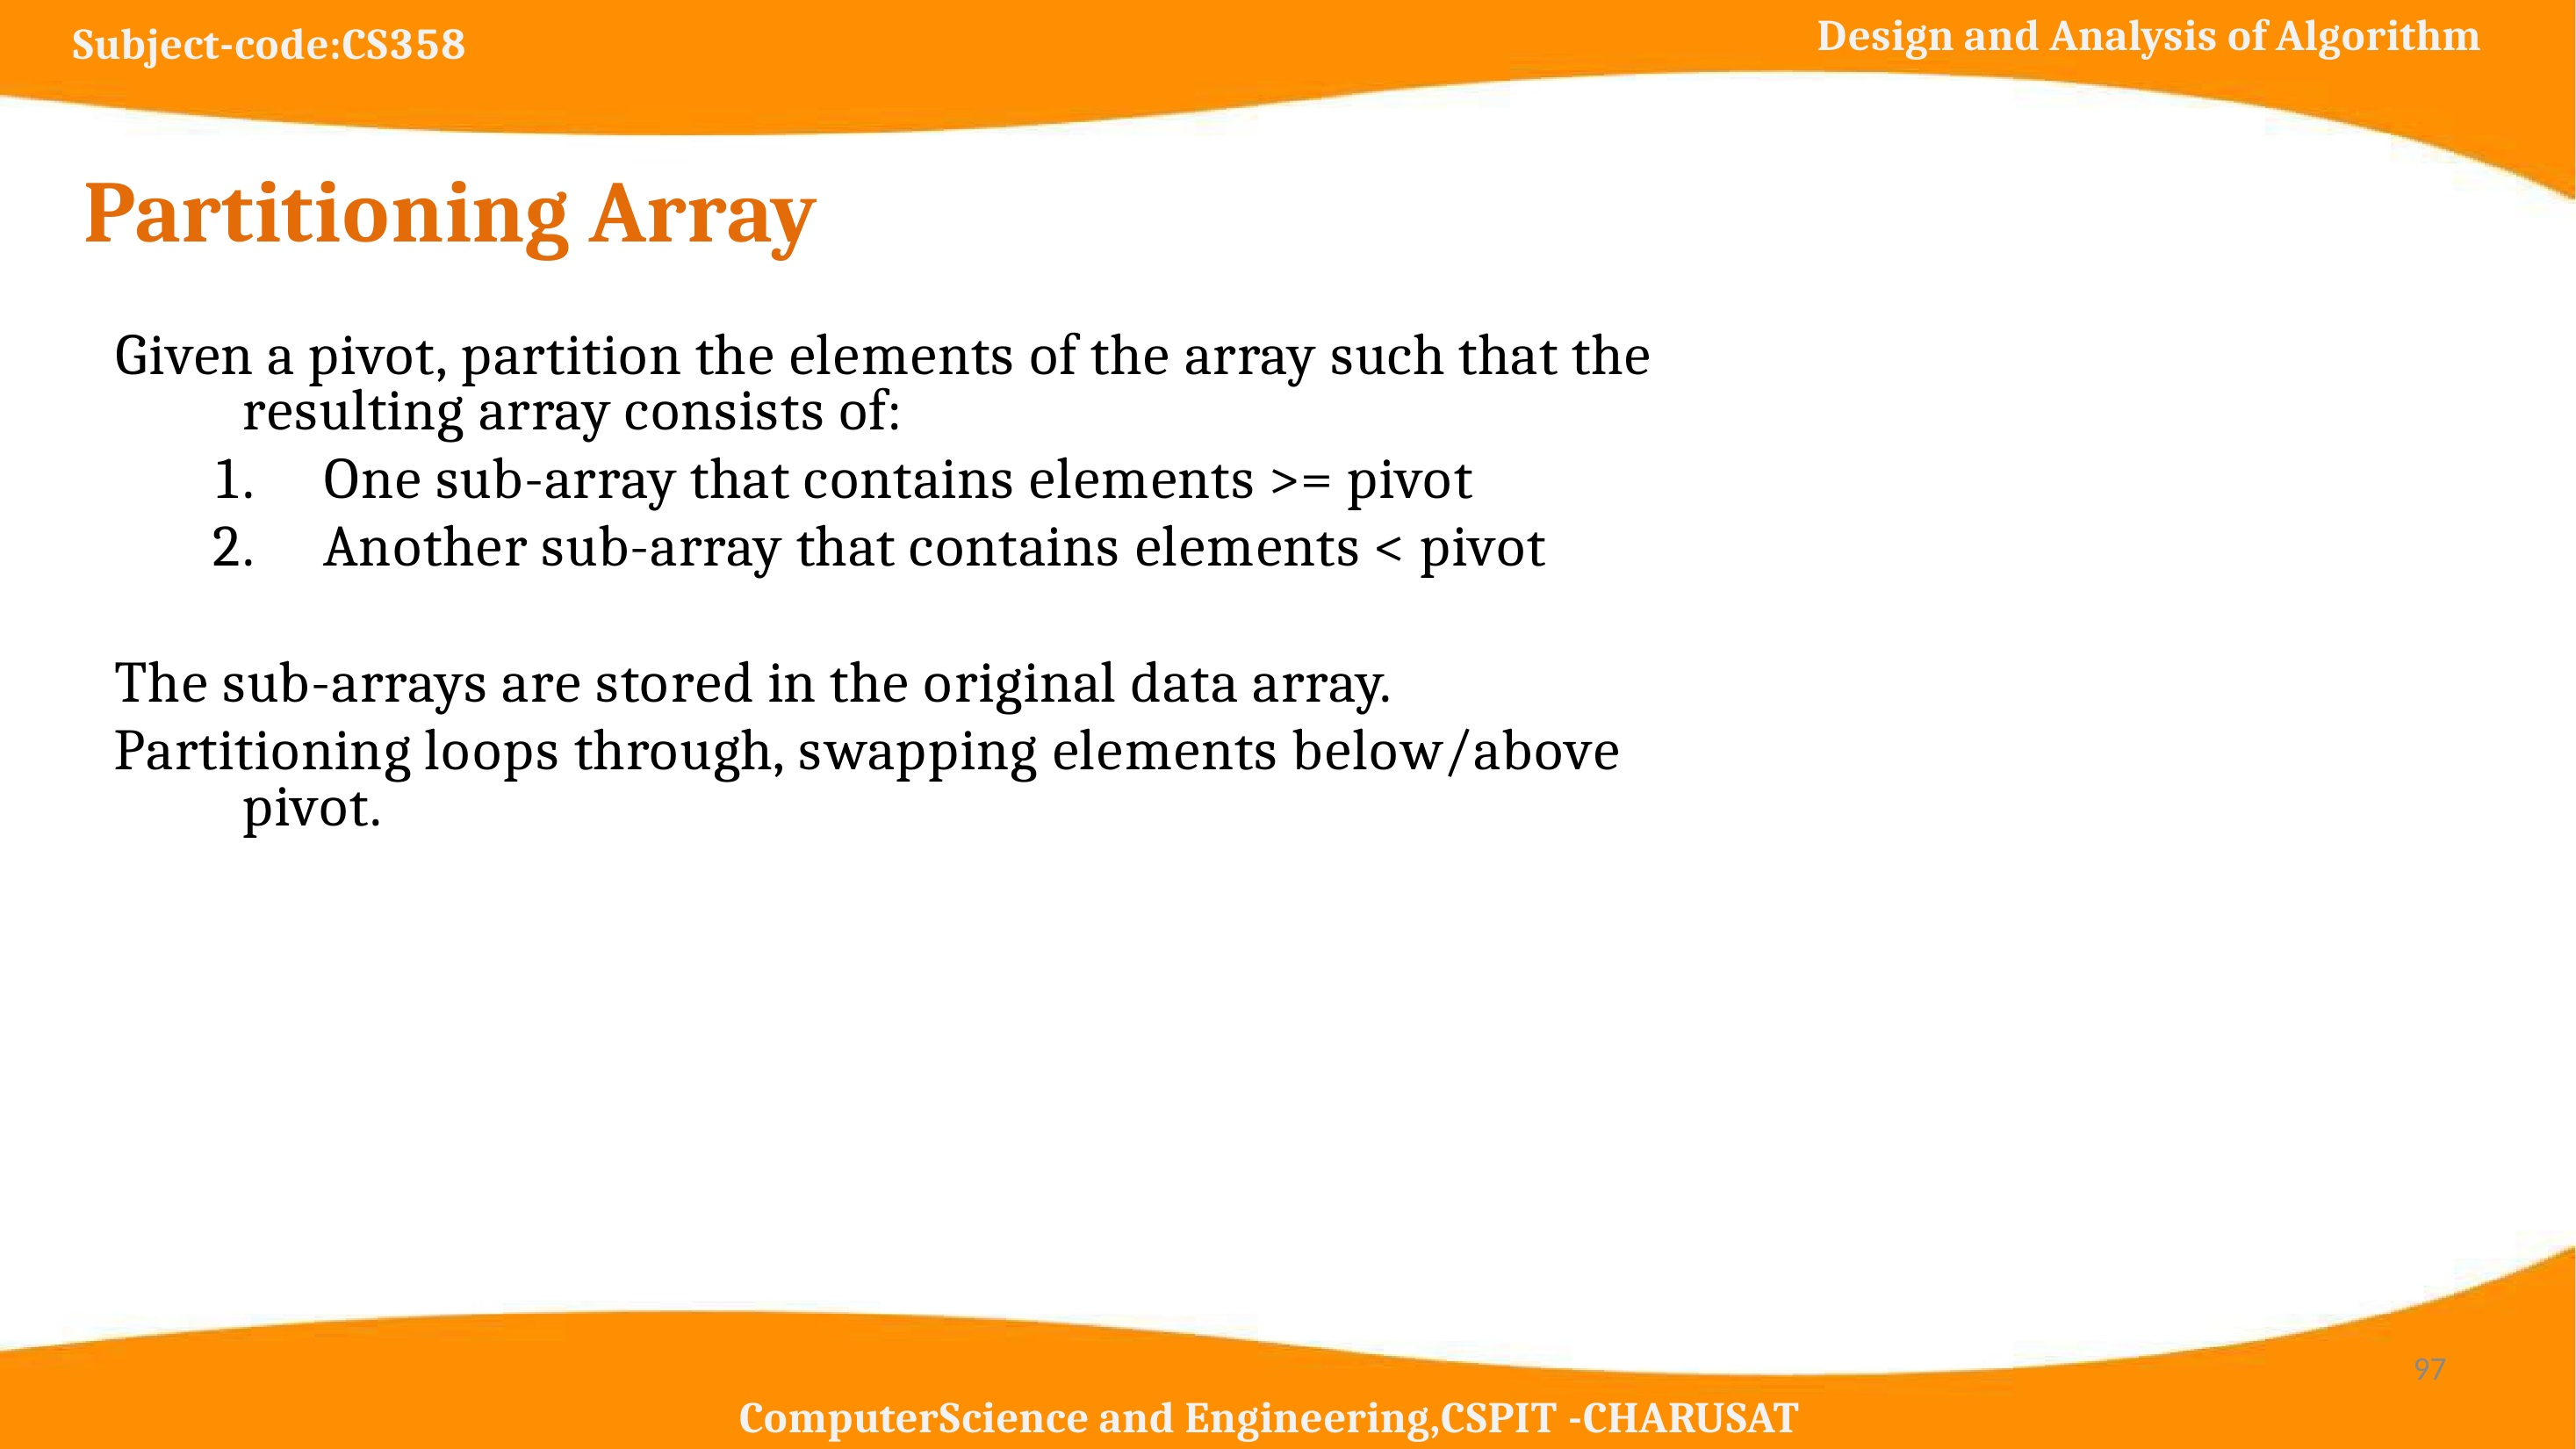

# Partitioning Array
Given a pivot, partition the elements of the array such that the resulting array consists of:
One sub-array that contains elements >= pivot
Another sub-array that contains elements < pivot

The sub-arrays are stored in the original data array.
Partitioning loops through, swapping elements below/above pivot.

97